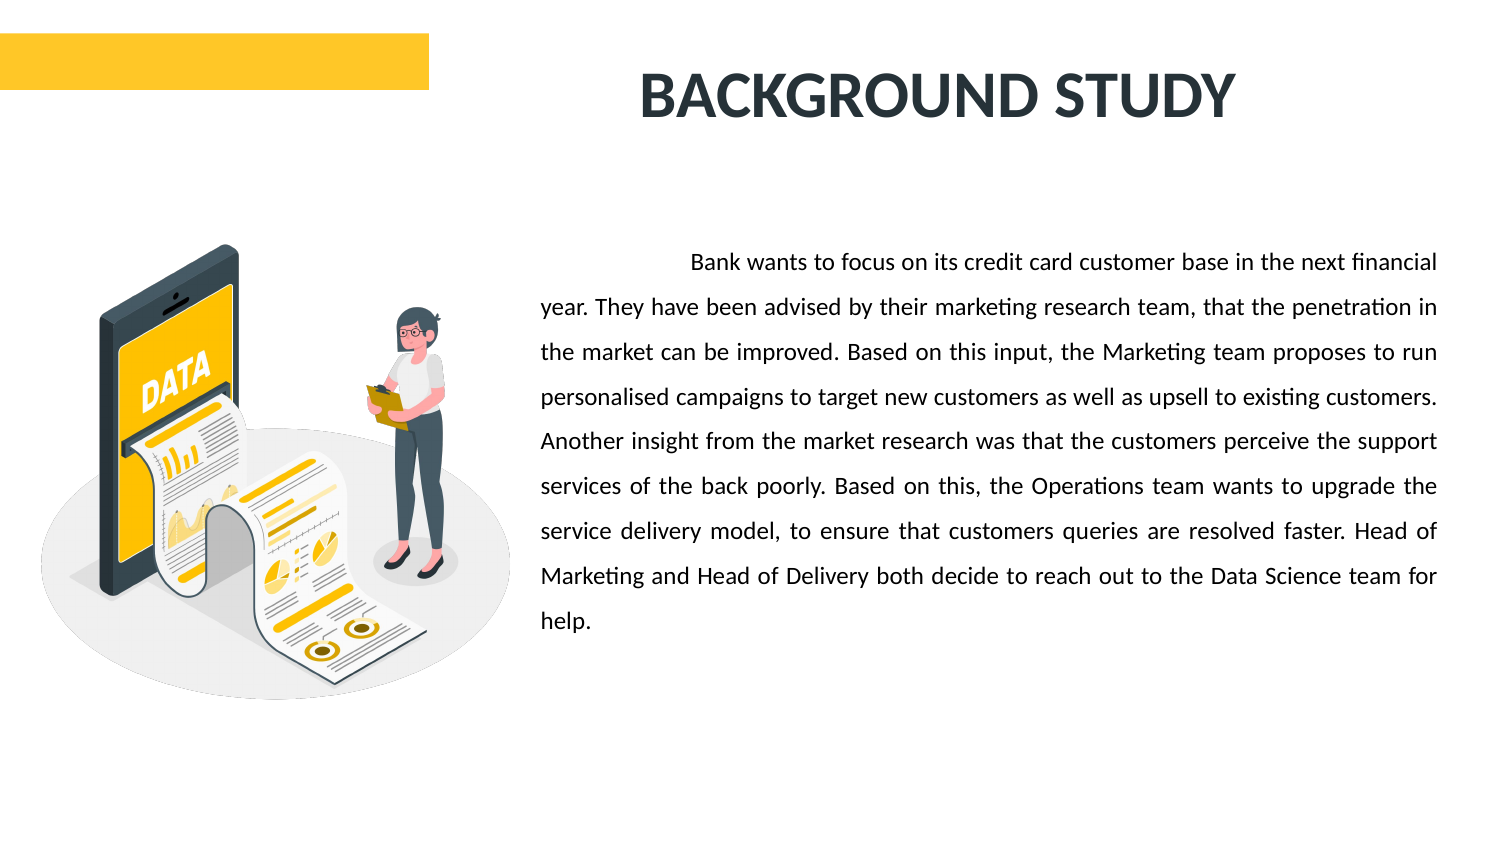

# BACKGROUND STUDY
	Bank wants to focus on its credit card customer base in the next financial year. They have been advised by their marketing research team, that the penetration in the market can be improved. Based on this input, the Marketing team proposes to run personalised campaigns to target new customers as well as upsell to existing customers. Another insight from the market research was that the customers perceive the support services of the back poorly. Based on this, the Operations team wants to upgrade the service delivery model, to ensure that customers queries are resolved faster. Head of Marketing and Head of Delivery both decide to reach out to the Data Science team for help.